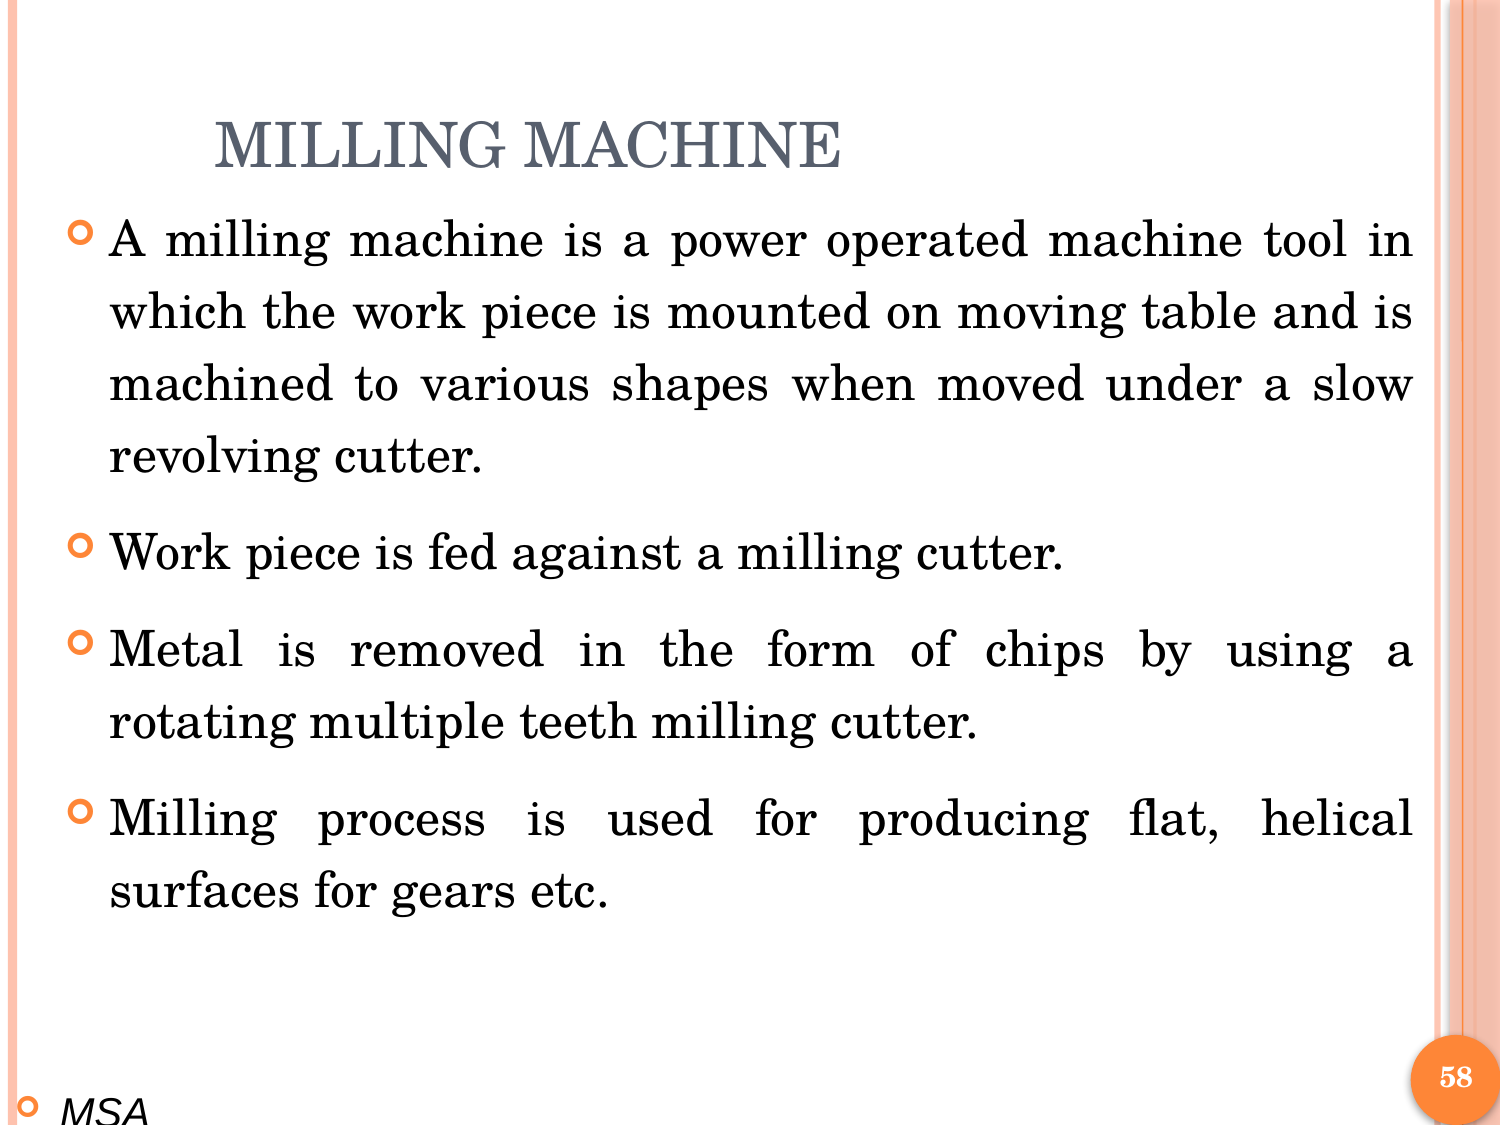

# Milling machine
A milling machine is a power operated machine tool in which the work piece is mounted on moving table and is machined to various shapes when moved under a slow revolving cutter.
Work piece is fed against a milling cutter.
Metal is removed in the form of chips by using a rotating multiple teeth milling cutter.
Milling process is used for producing flat, helical surfaces for gears etc.

58